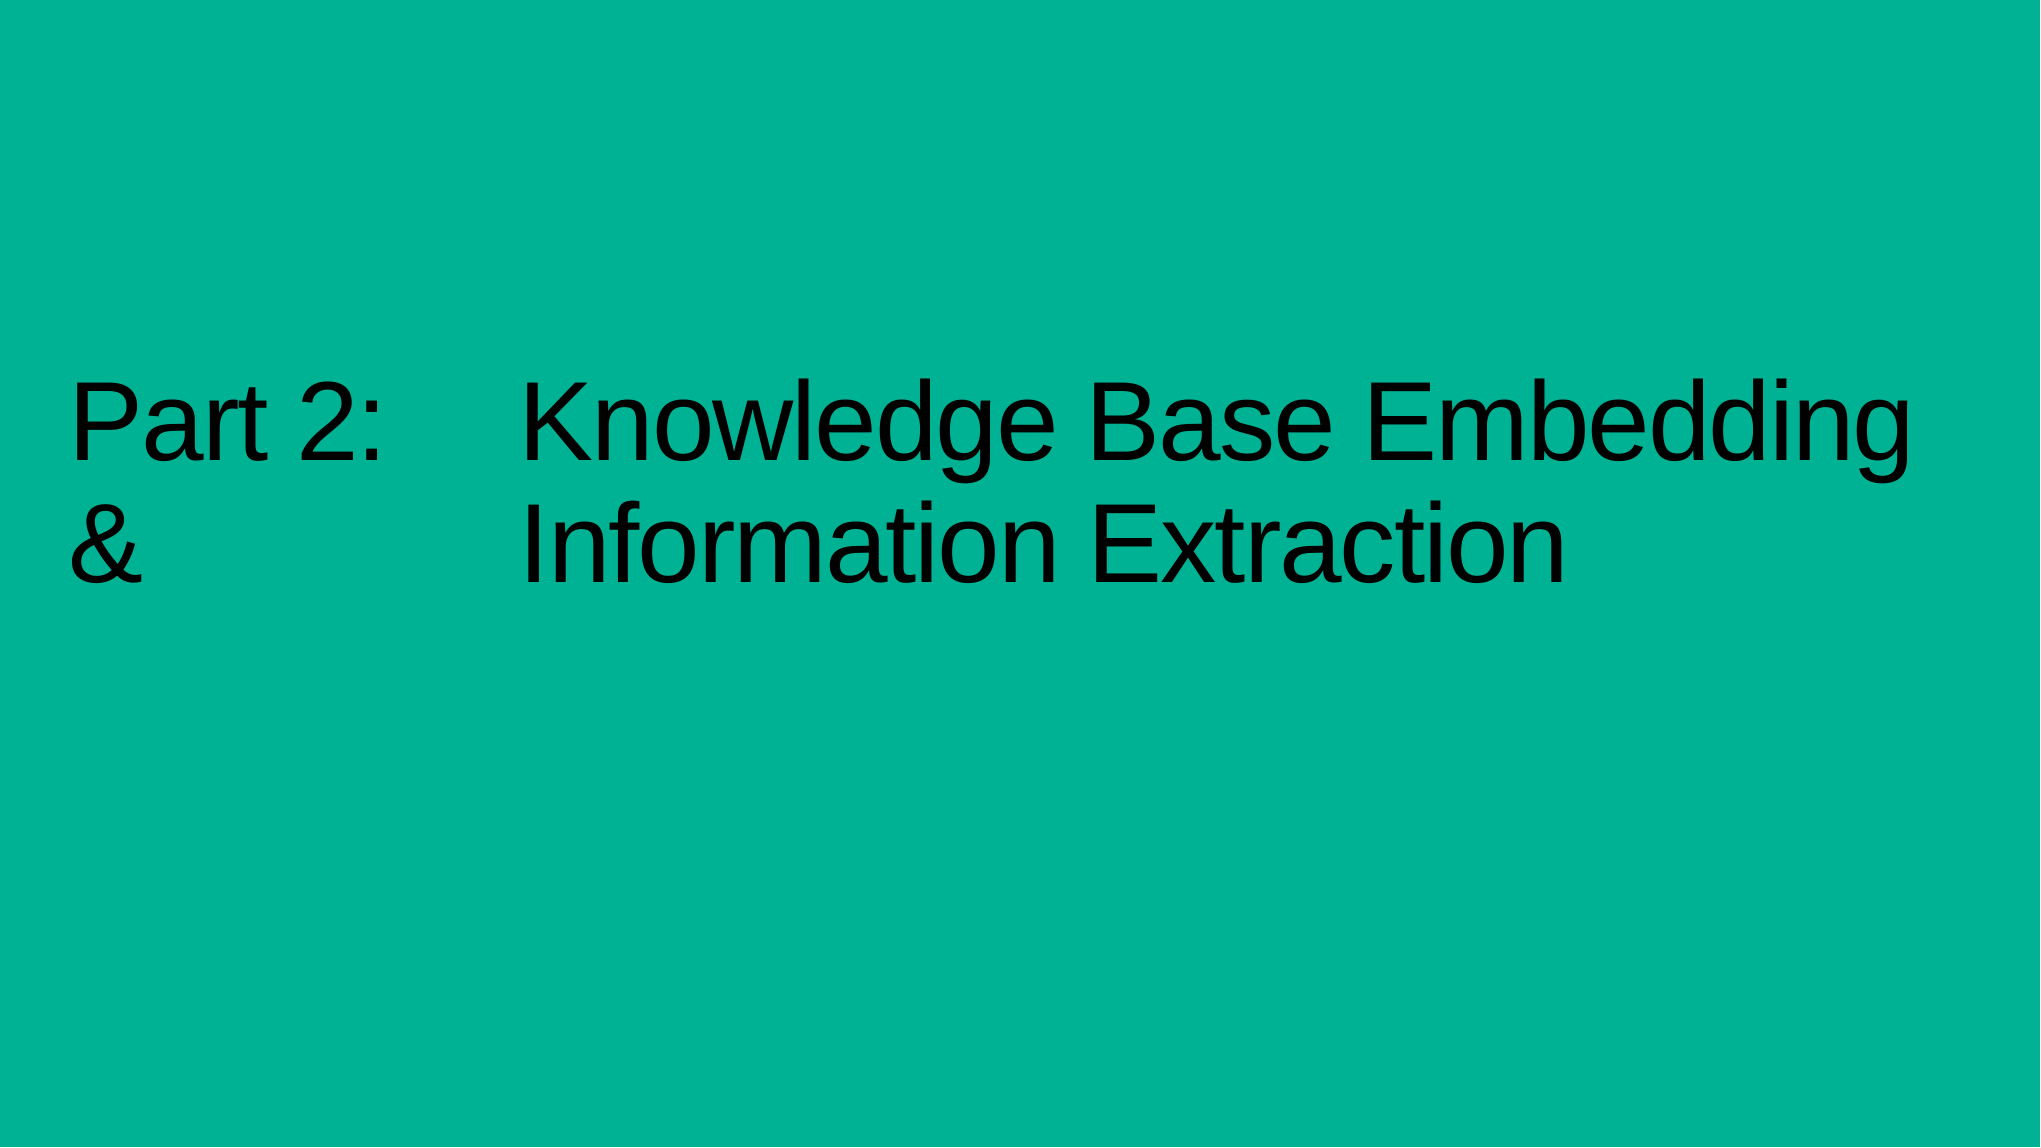

# Part 2:	Knowledge Base Embedding & 			Information Extraction